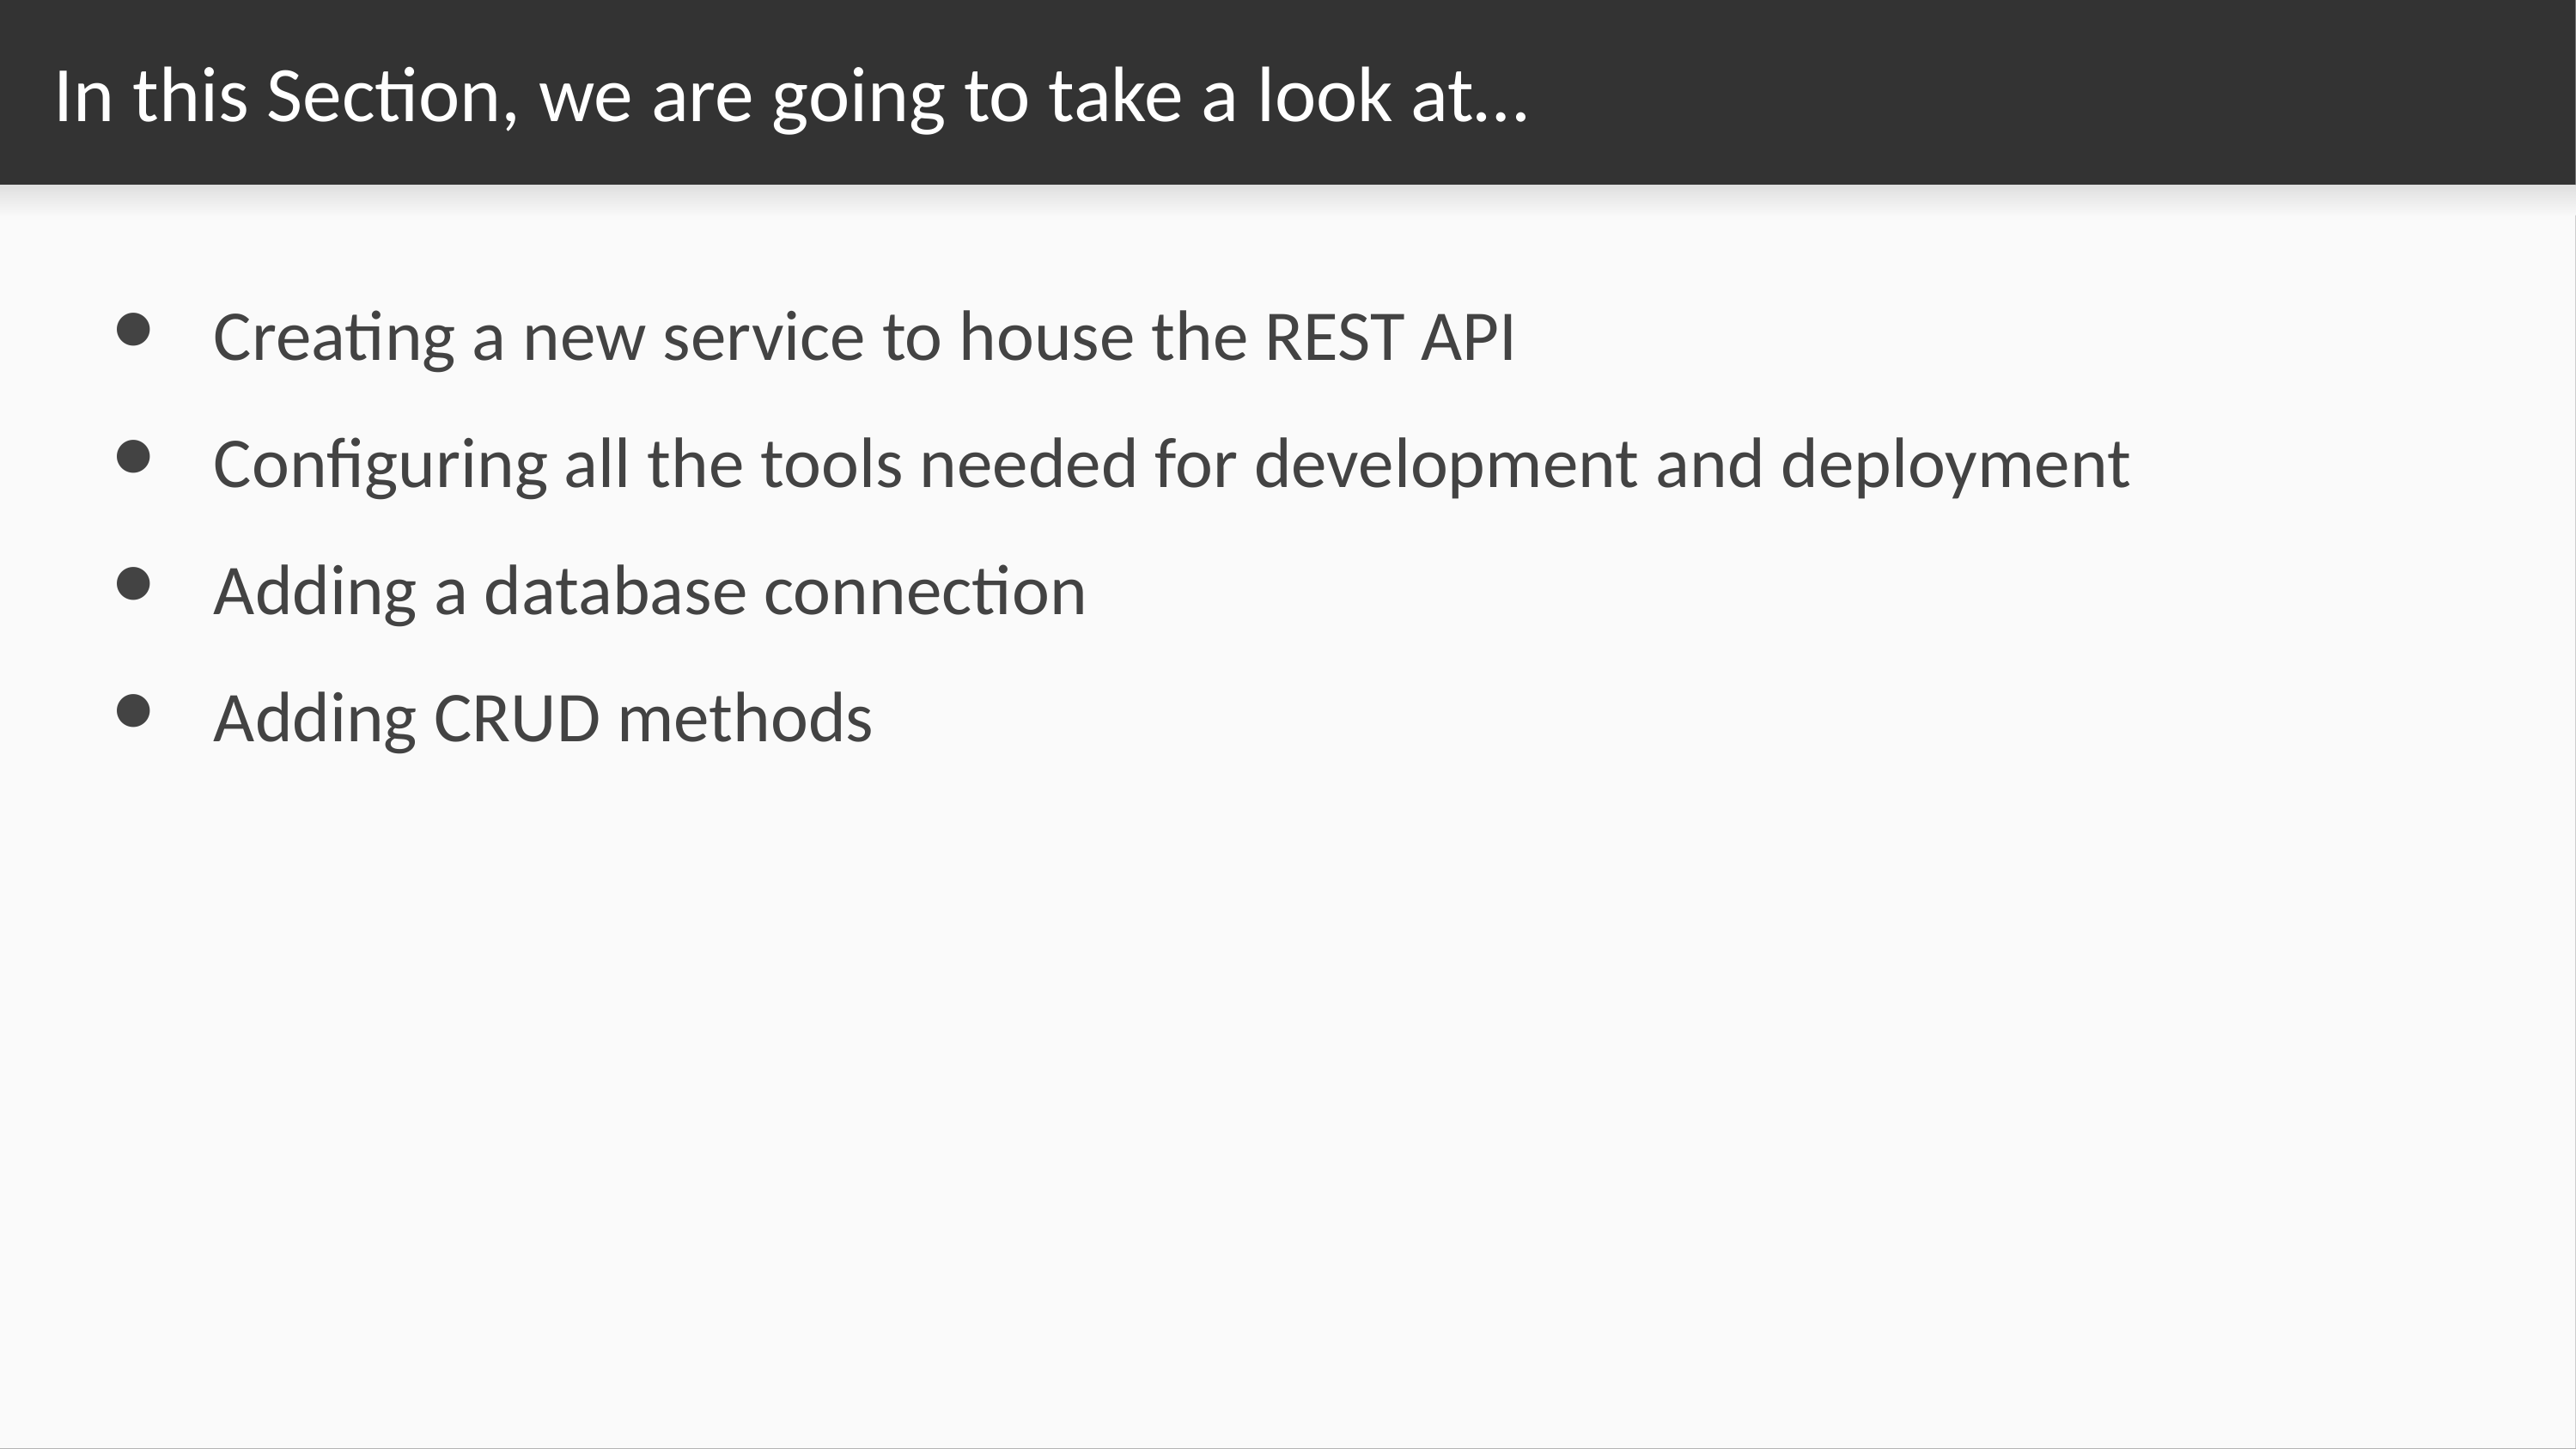

# In this Section, we are going to take a look at…
Creating a new service to house the REST API
Configuring all the tools needed for development and deployment
Adding a database connection
Adding CRUD methods